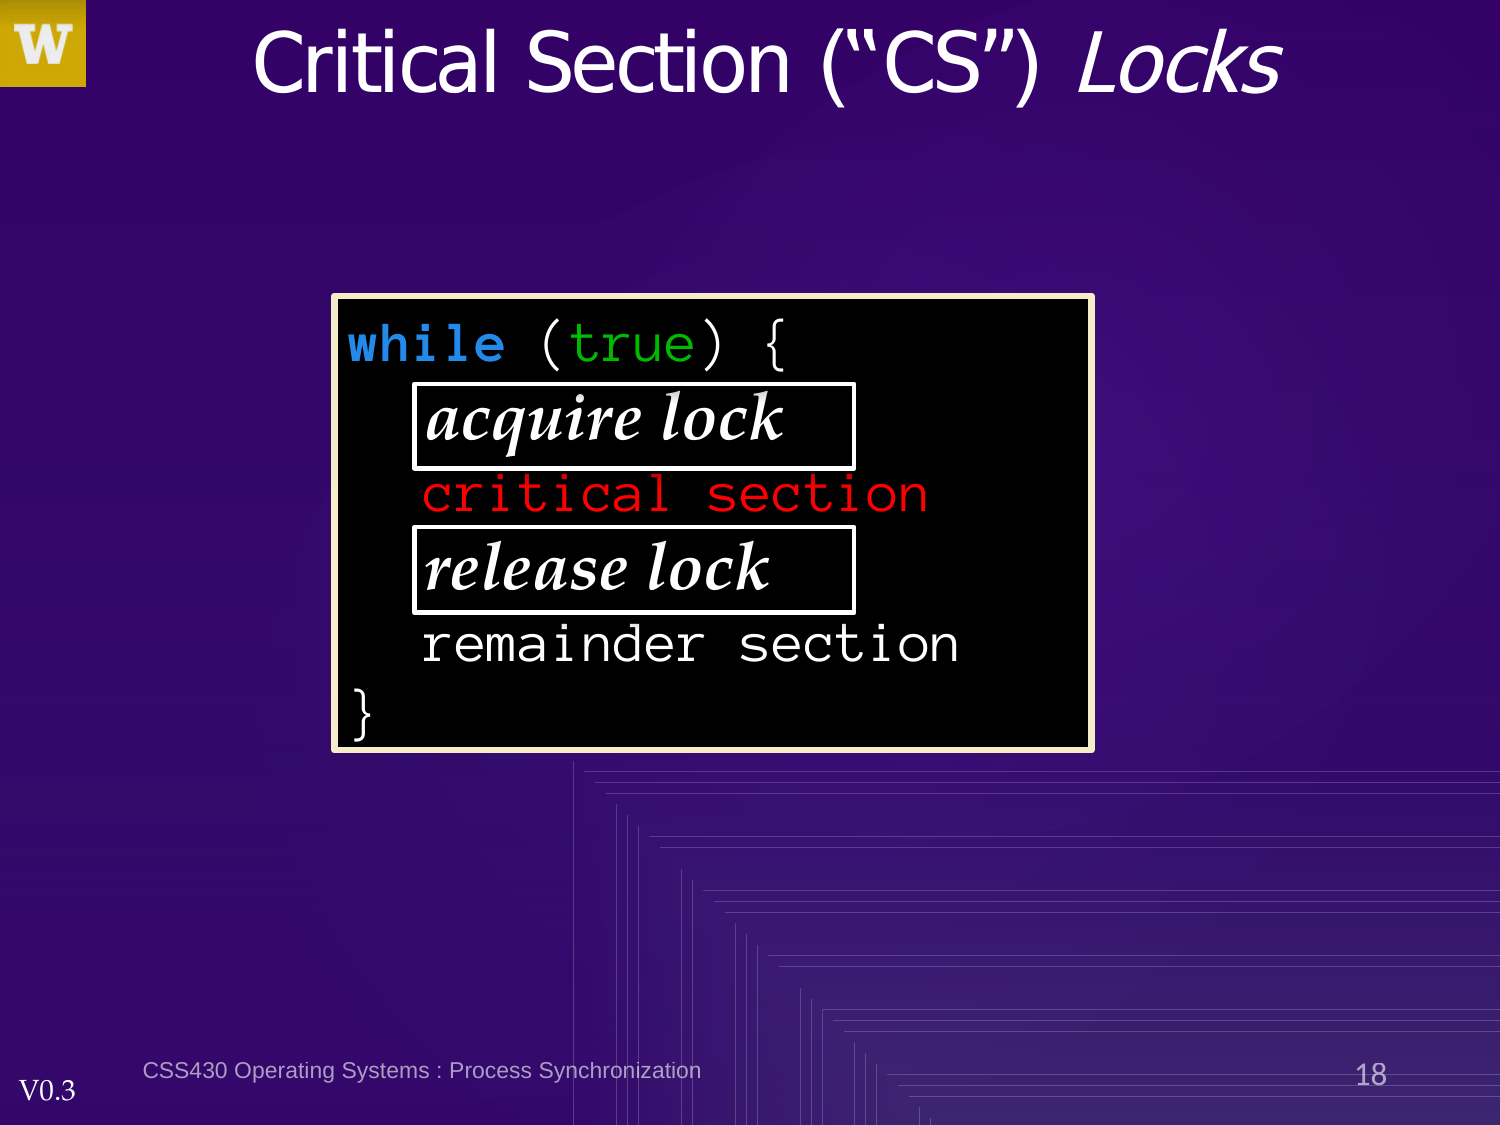

# Critical Section (“CS”) Locks
while (true) {
acquire lock
critical section
release lock
remainder section
}

CSS430 Operating Systems : Process Synchronization
18